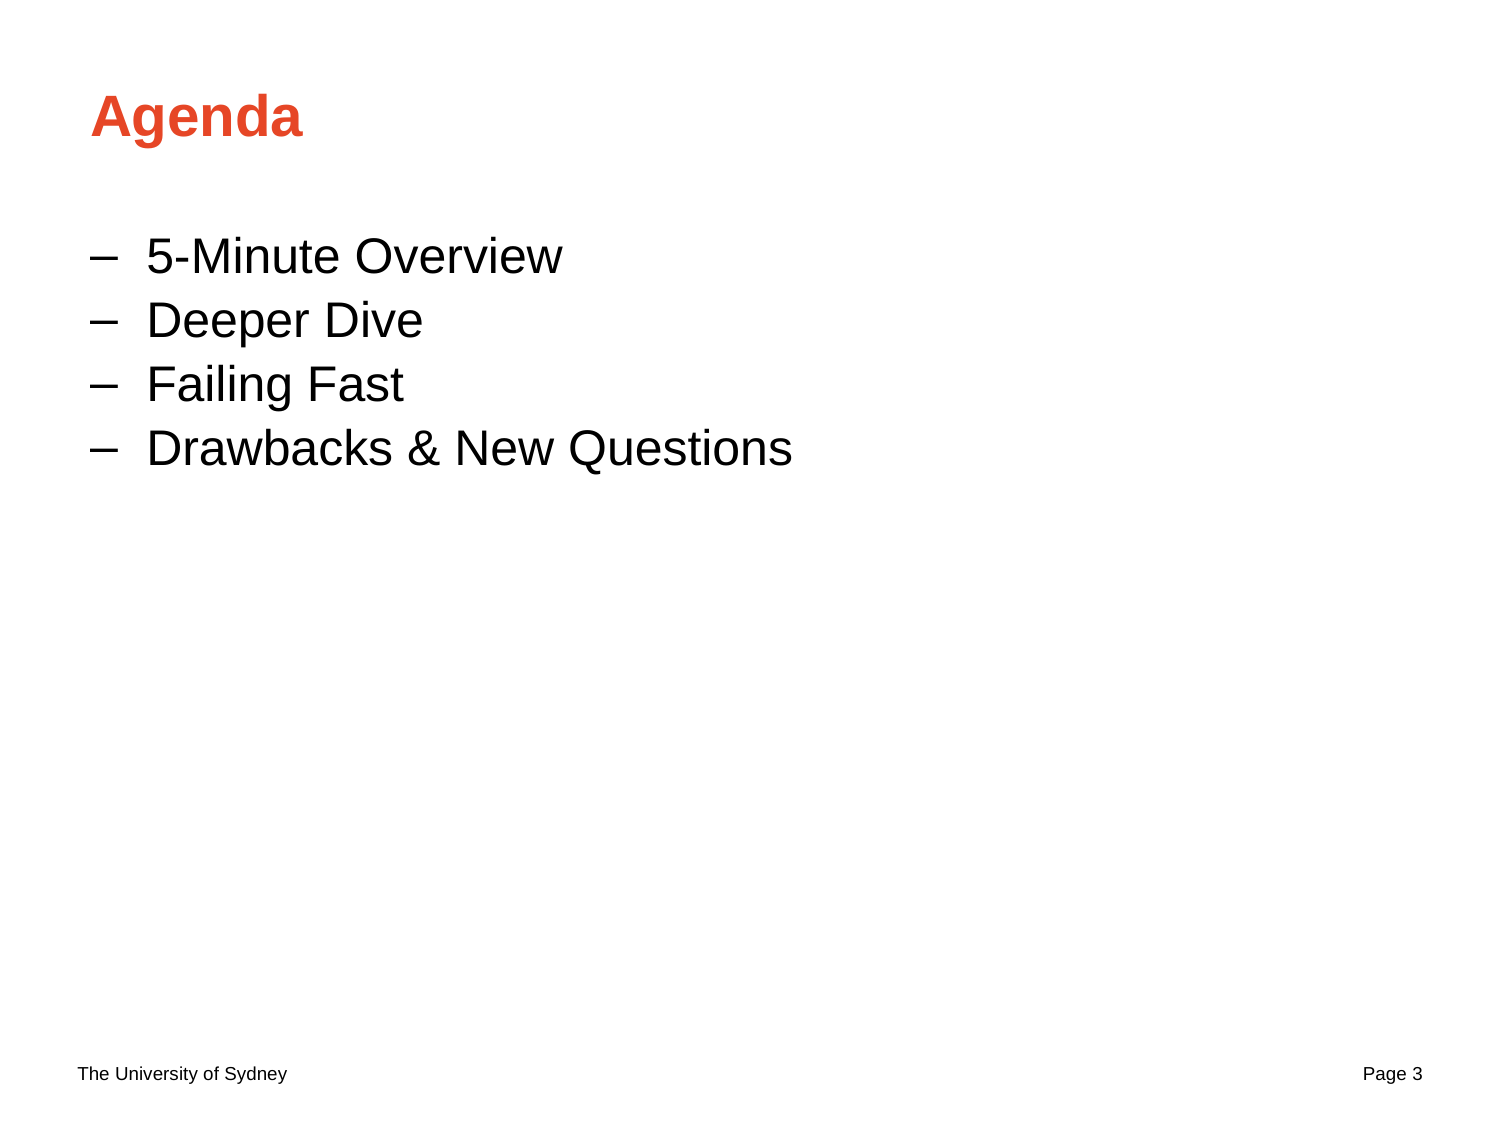

# Agenda
5-Minute Overview
Deeper Dive
Failing Fast
Drawbacks & New Questions